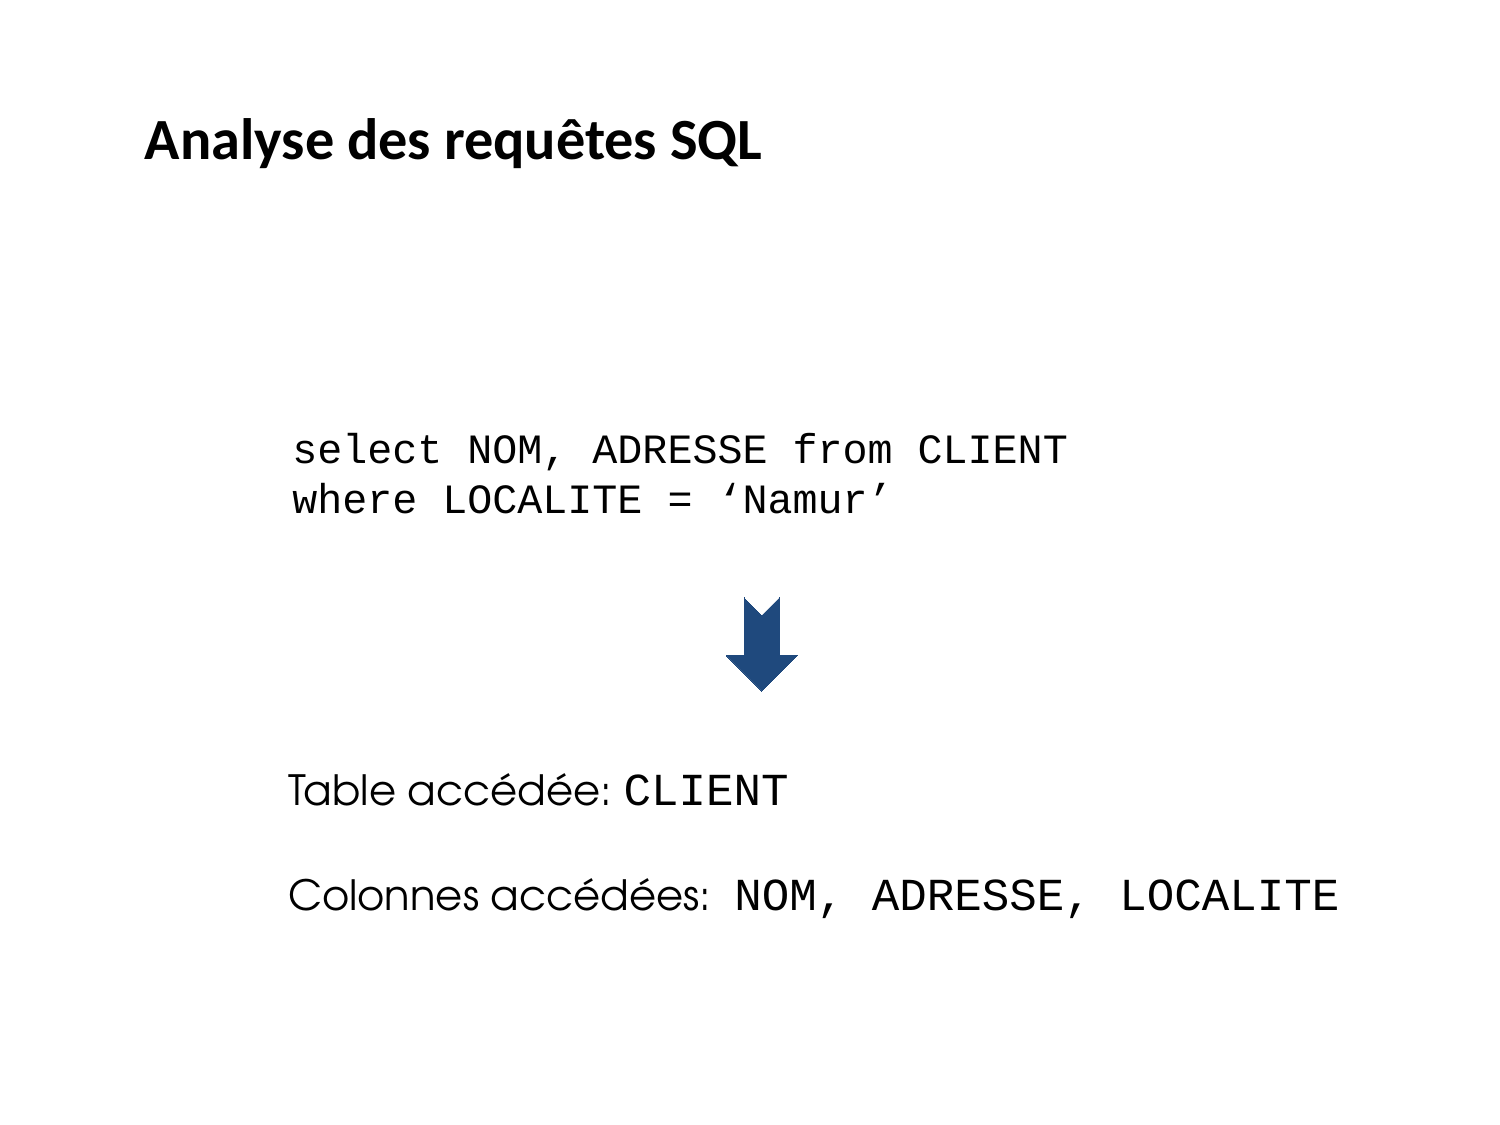

Analyse des requêtes SQL
select NOM, ADRESSE from CLIENT
where LOCALITE = ‘Namur’

Table accédée: CLIENT

Colonnes accédées:  NOM, ADRESSE, LOCALITE